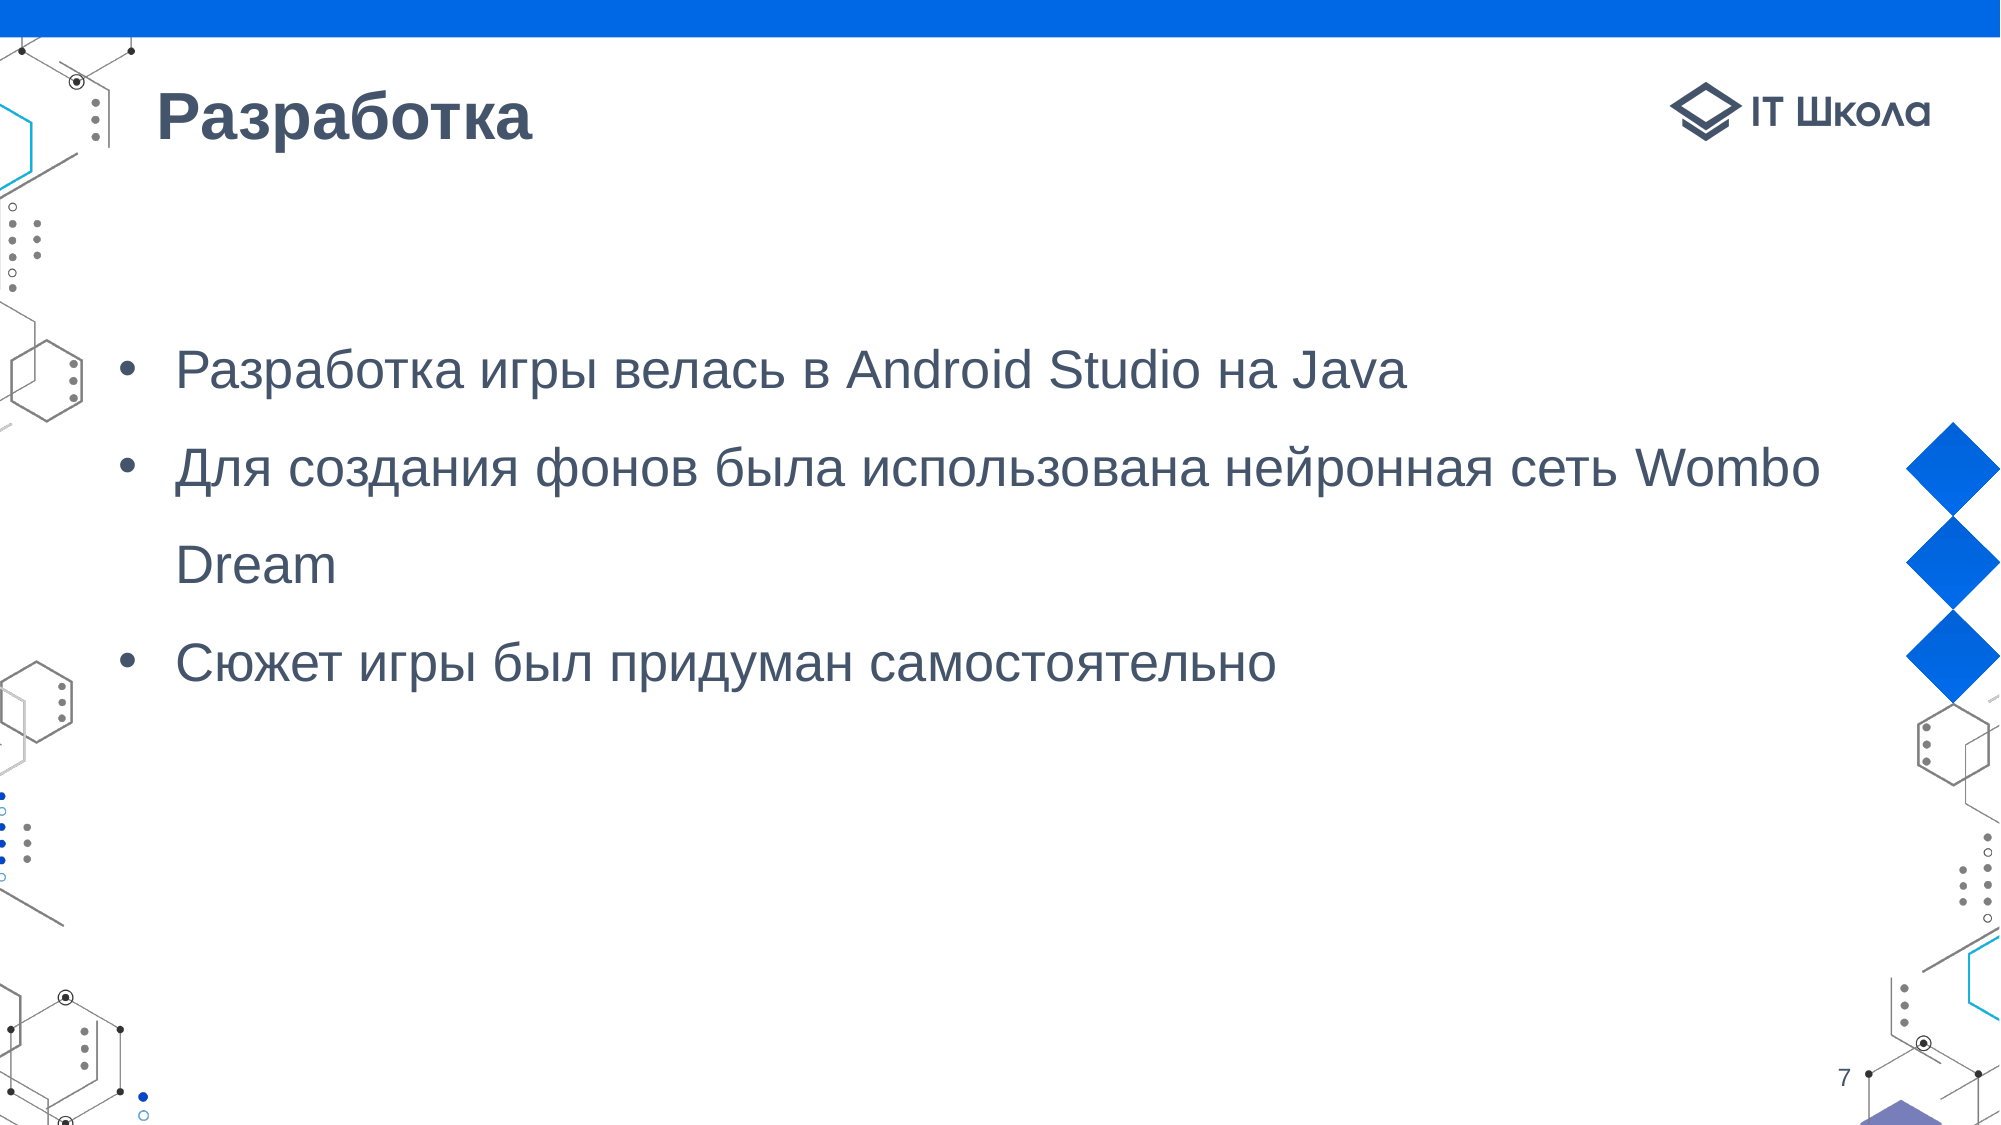

# Разработка
Разработка игры велась в Android Studio на Java
Для создания фонов была использована нейронная сеть Wombo Dream
Сюжет игры был придуман самостоятельно
7